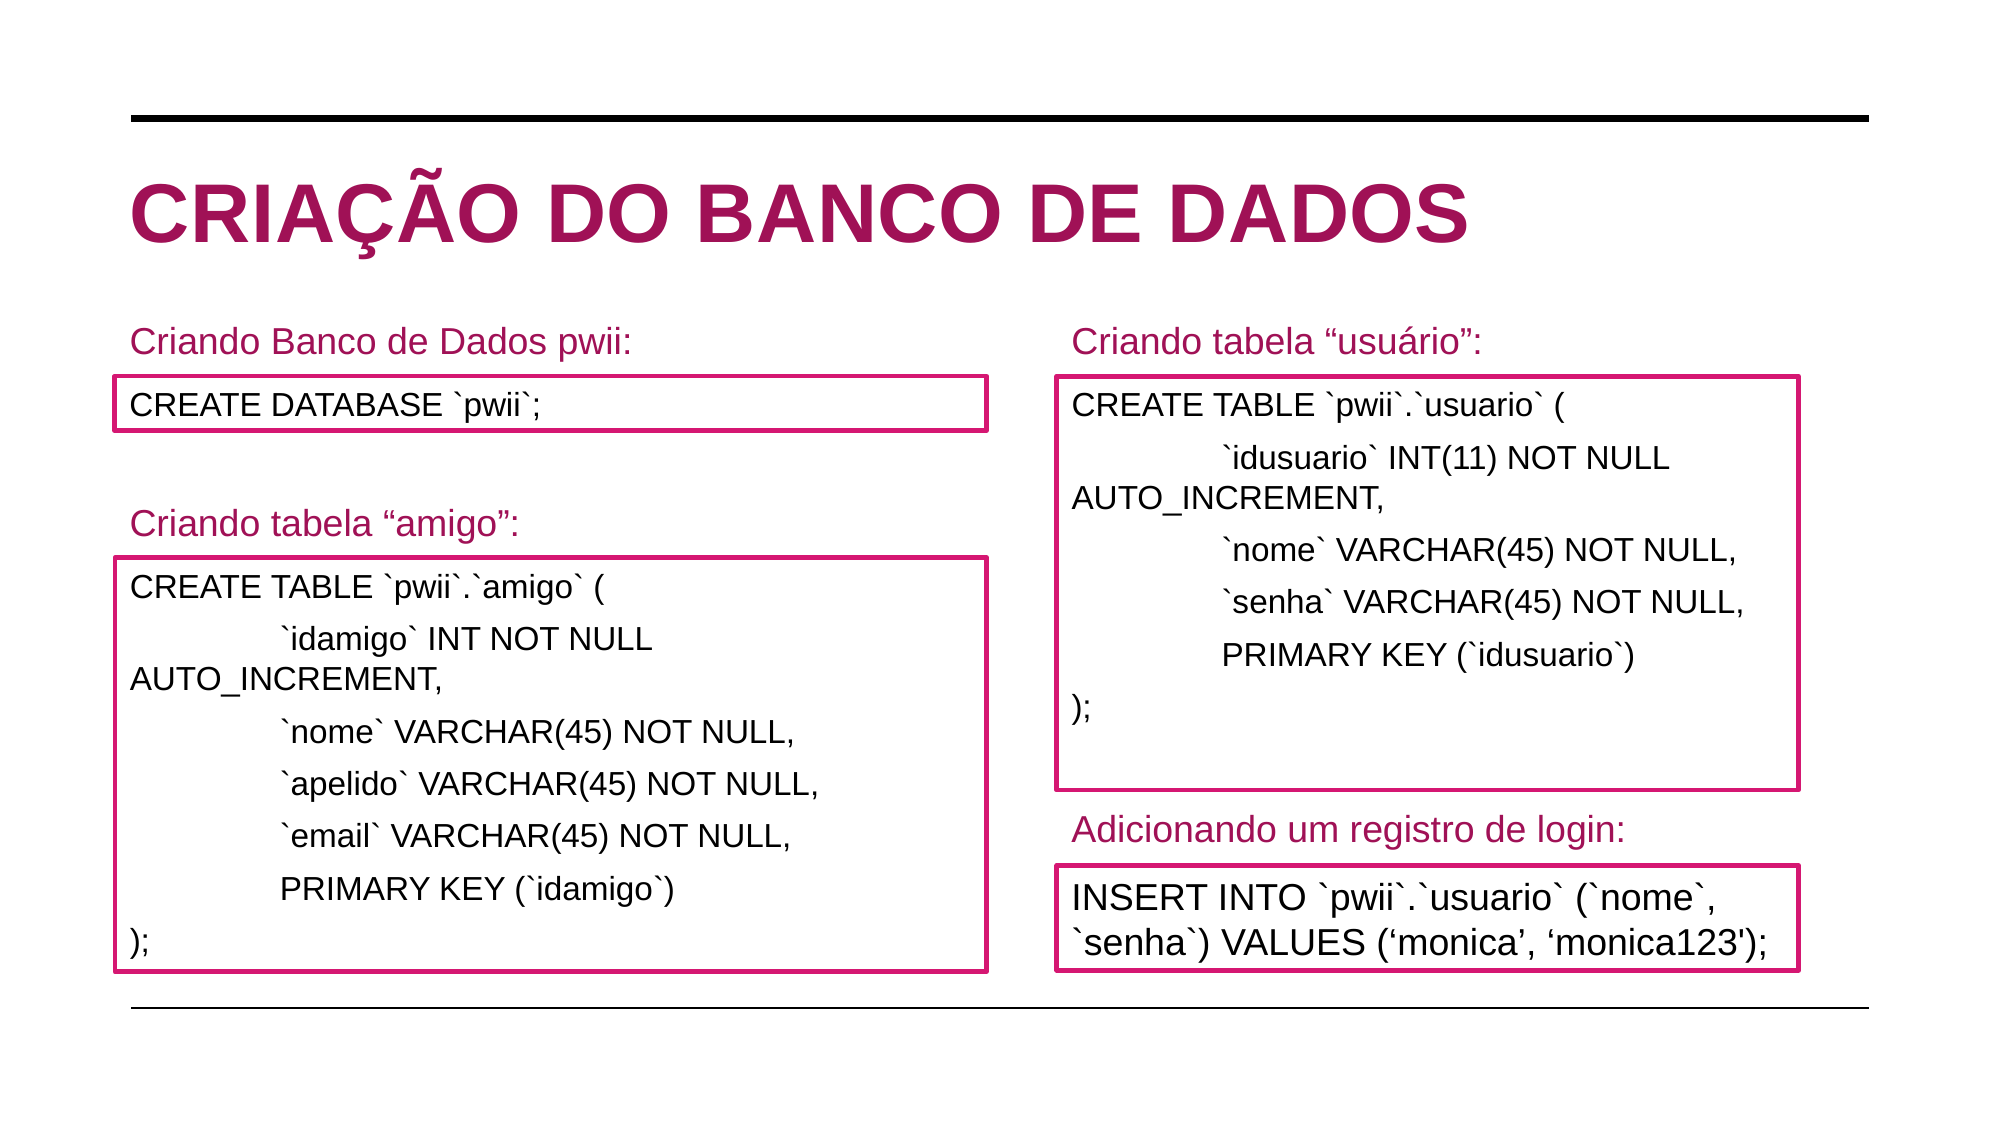

# Criação do banco de dados
Criando Banco de Dados pwii:
Criando tabela “usuário”:
CREATE DATABASE `pwii`;
CREATE TABLE `pwii`.`usuario` (
	`idusuario` INT(11) NOT NULL AUTO_INCREMENT,
	`nome` VARCHAR(45) NOT NULL,
	`senha` VARCHAR(45) NOT NULL,
	PRIMARY KEY (`idusuario`)
);
Criando tabela “amigo”:
CREATE TABLE `pwii`.`amigo` (
	`idamigo` INT NOT NULL AUTO_INCREMENT,
	`nome` VARCHAR(45) NOT NULL,
	`apelido` VARCHAR(45) NOT NULL,
	`email` VARCHAR(45) NOT NULL,
	PRIMARY KEY (`idamigo`)
);
Adicionando um registro de login:
INSERT INTO `pwii`.`usuario` (`nome`, `senha`) VALUES (‘monica’, ‘monica123');